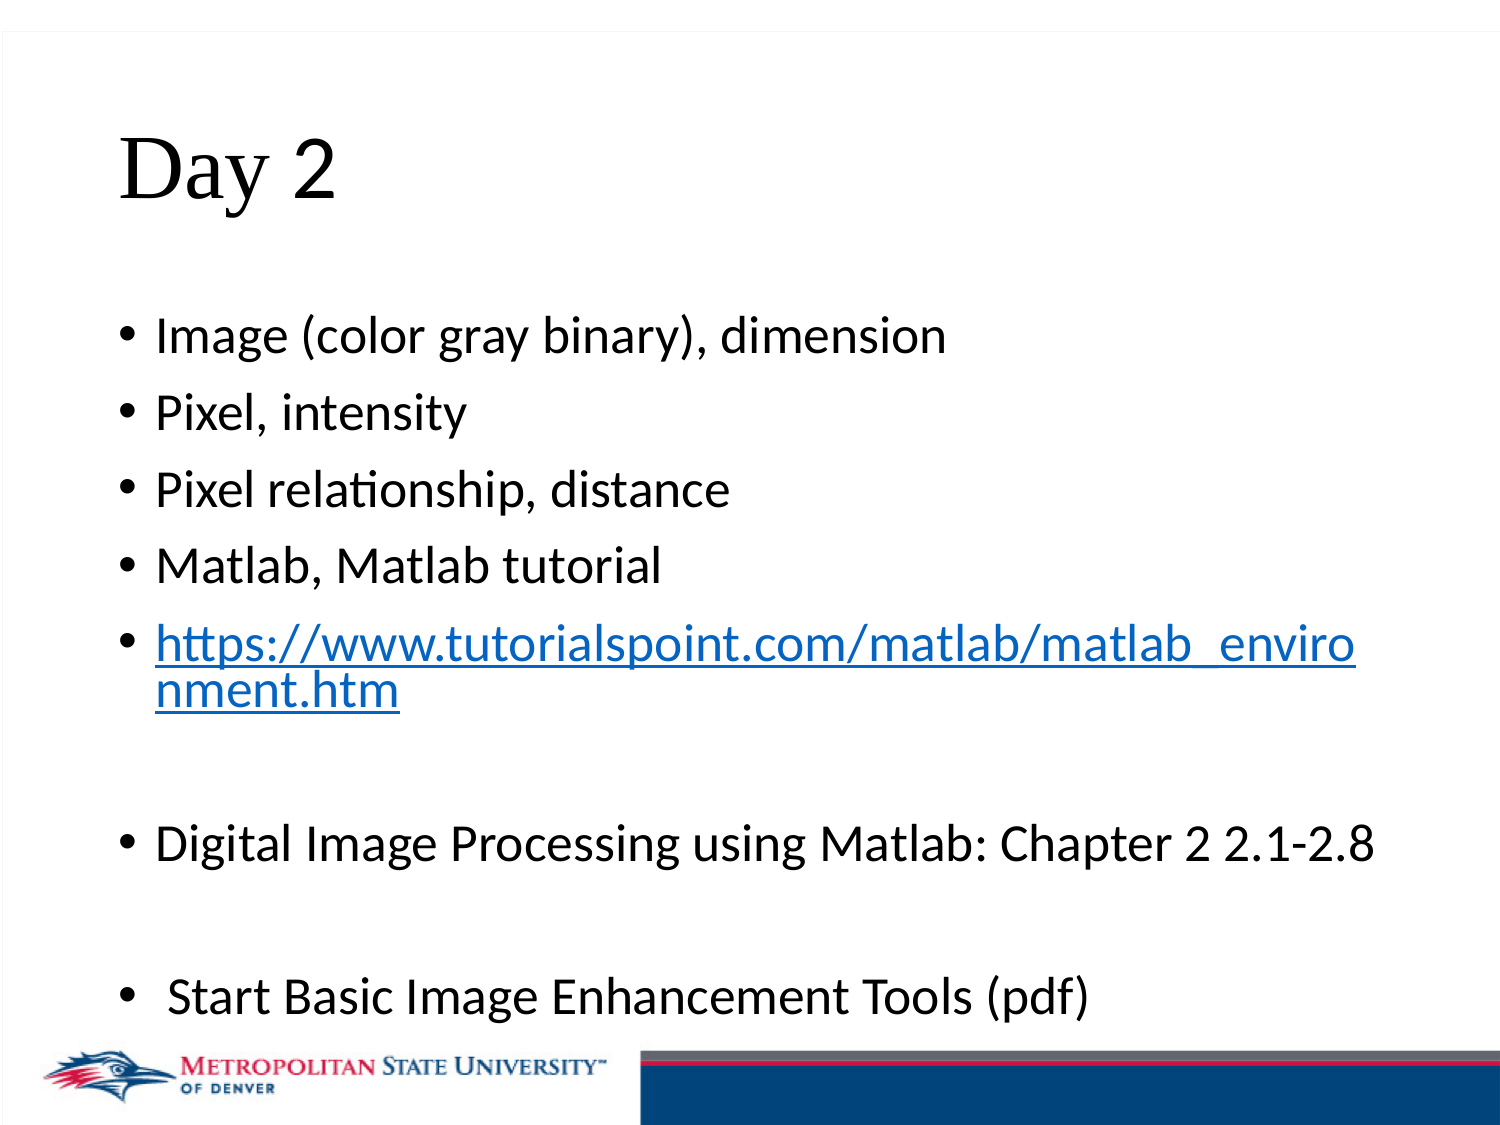

# Day 2
Image (color gray binary), dimension
Pixel, intensity
Pixel relationship, distance
Matlab, Matlab tutorial
https://www.tutorialspoint.com/matlab/matlab_environment.htm

Digital Image Processing using Matlab: Chapter 2 2.1-2.8

 Start Basic Image Enhancement Tools (pdf)